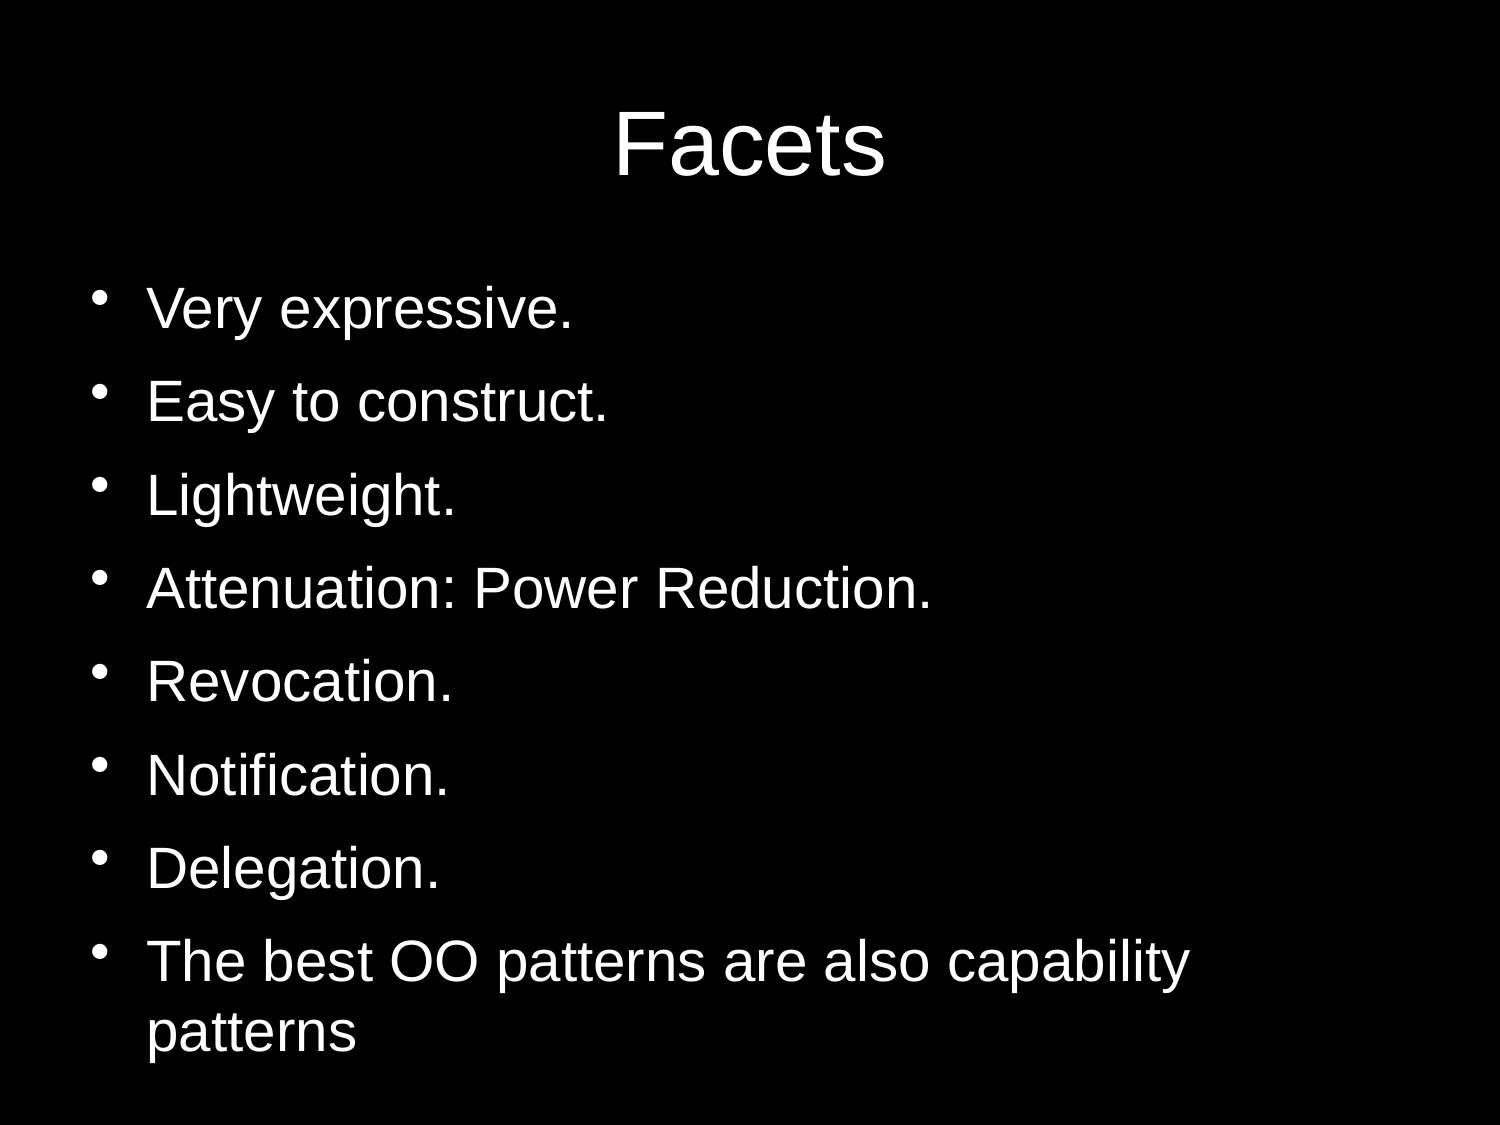

# Facets
Very expressive.
Easy to construct.
Lightweight.
Attenuation: Power Reduction.
Revocation.
Notification.
Delegation.
The best OO patterns are also capability patterns